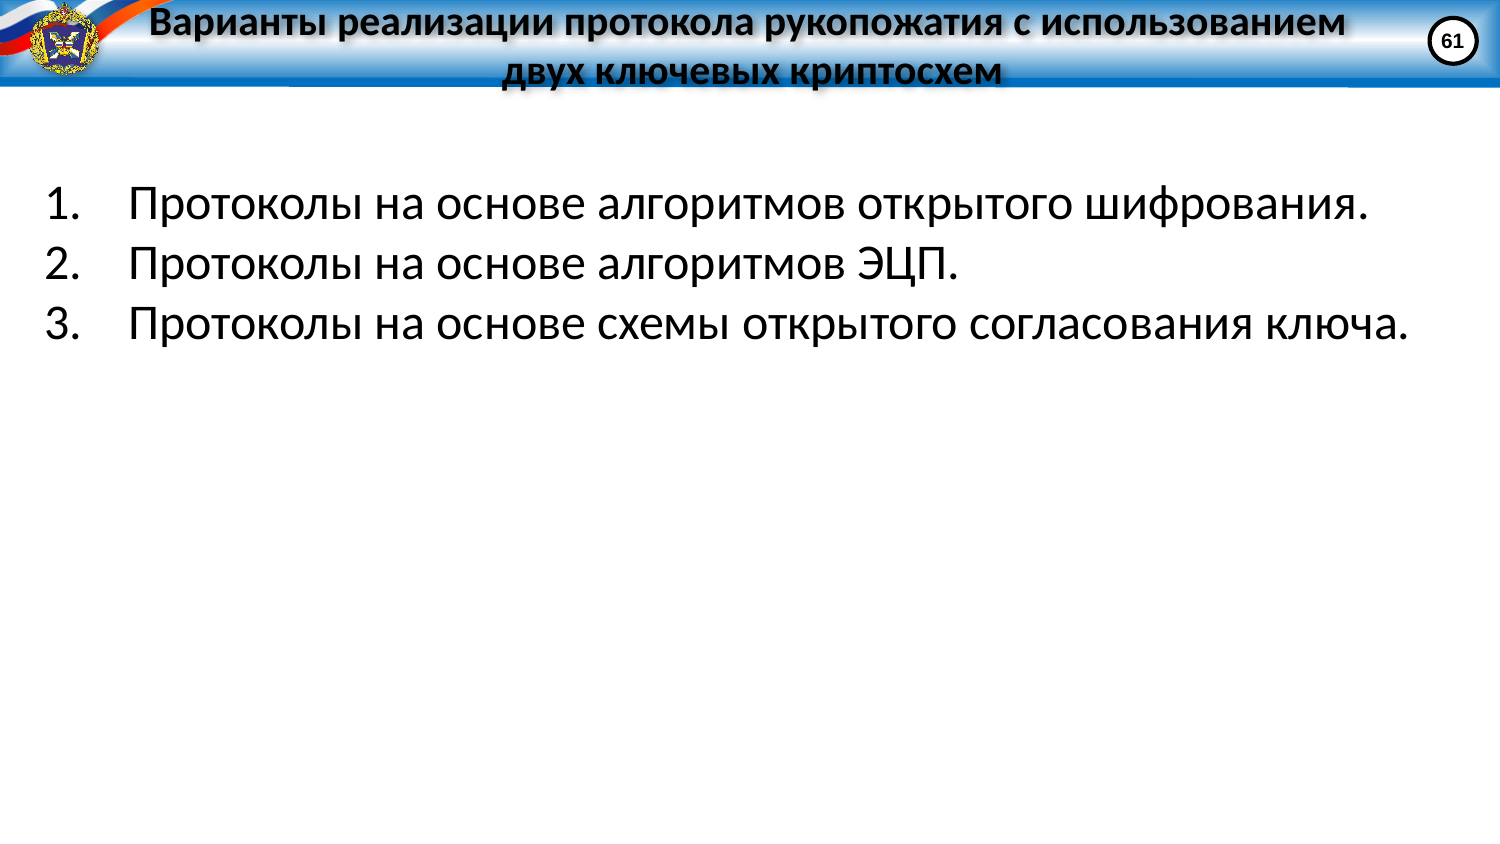

# Варианты реализации протокола рукопожатия с использованием двух ключевых криптосхем
61
Протоколы на основе алгоритмов открытого шифрования.
Протоколы на основе алгоритмов ЭЦП.
Протоколы на основе схемы открытого согласования ключа.